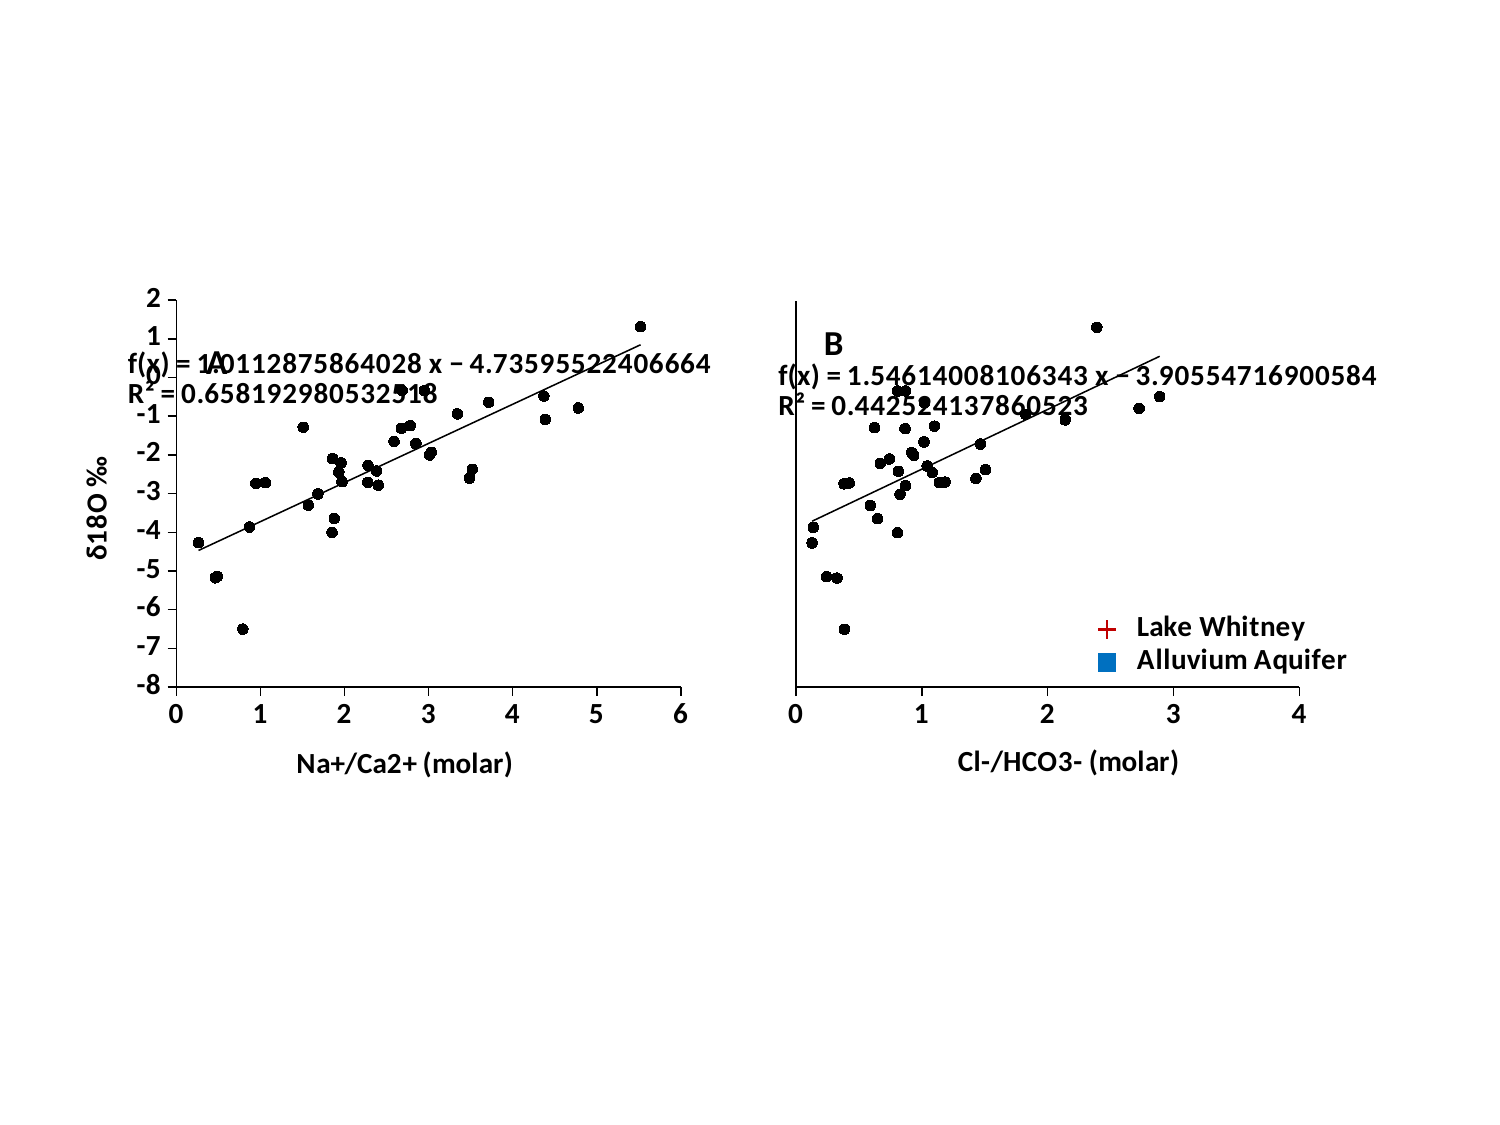

### Chart: B

| Category |  |  |  |
|---|---|---|---|

### Chart: A

| Category |  |  |  |
|---|---|---|---|